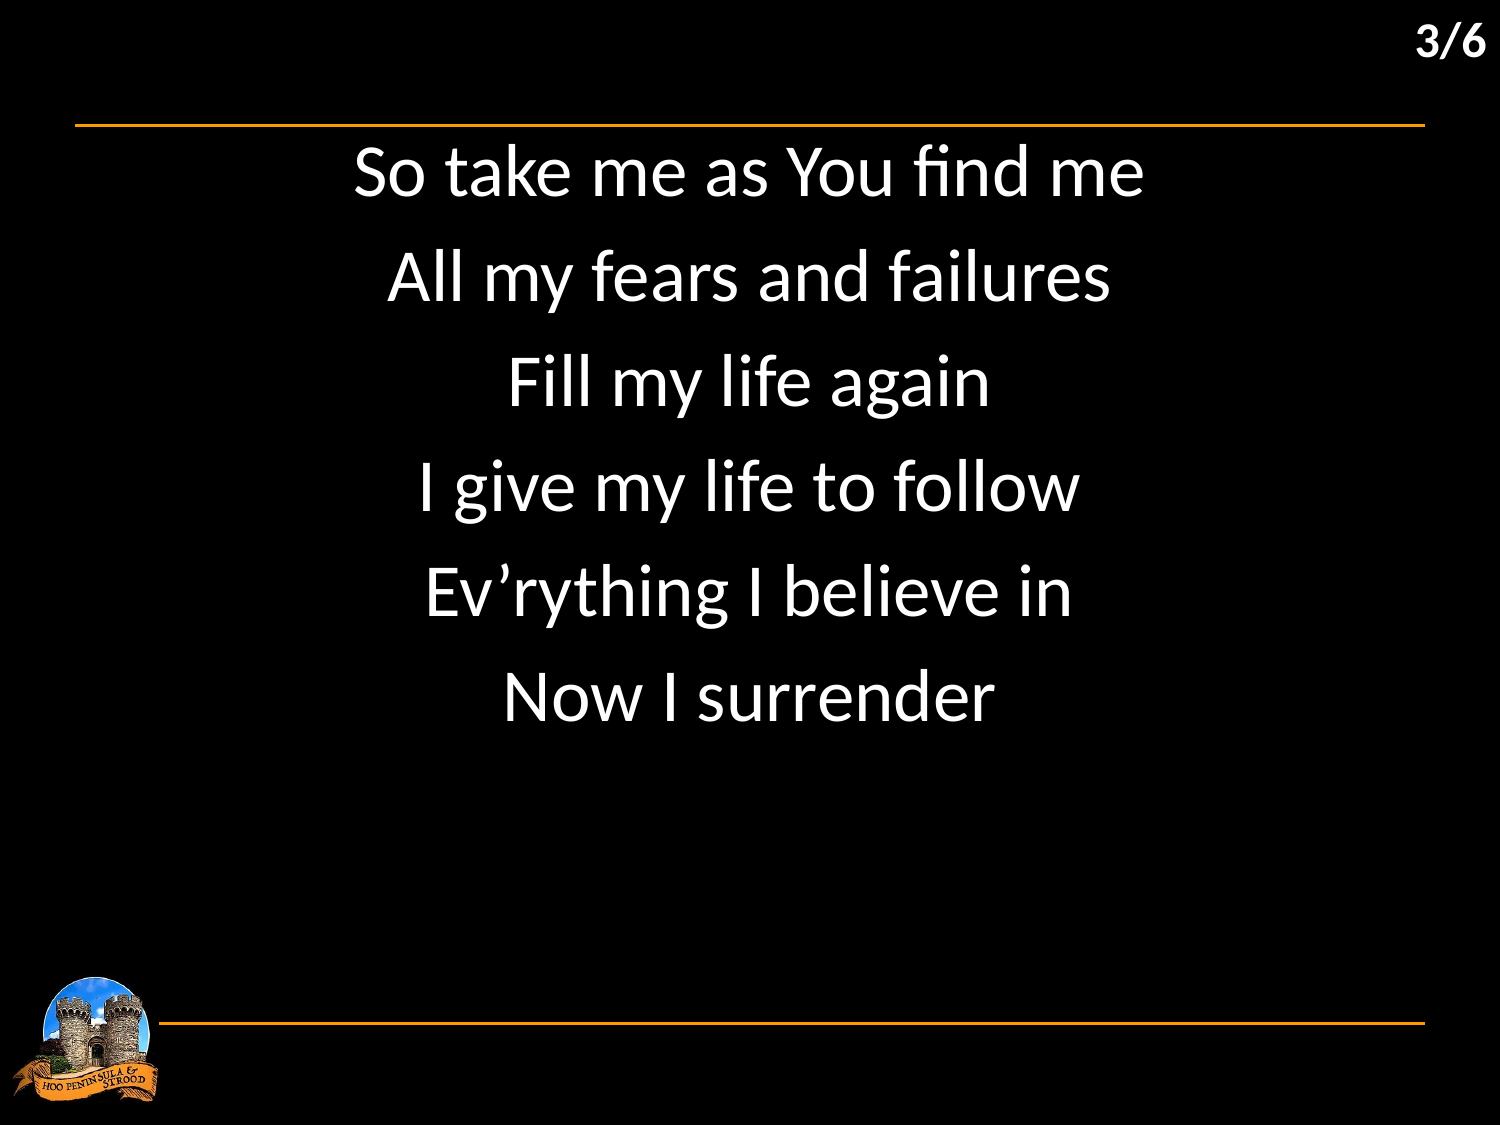

3/6
So take me as You find me
All my fears and failures
Fill my life again
I give my life to follow
Ev’rything I believe in
Now I surrender